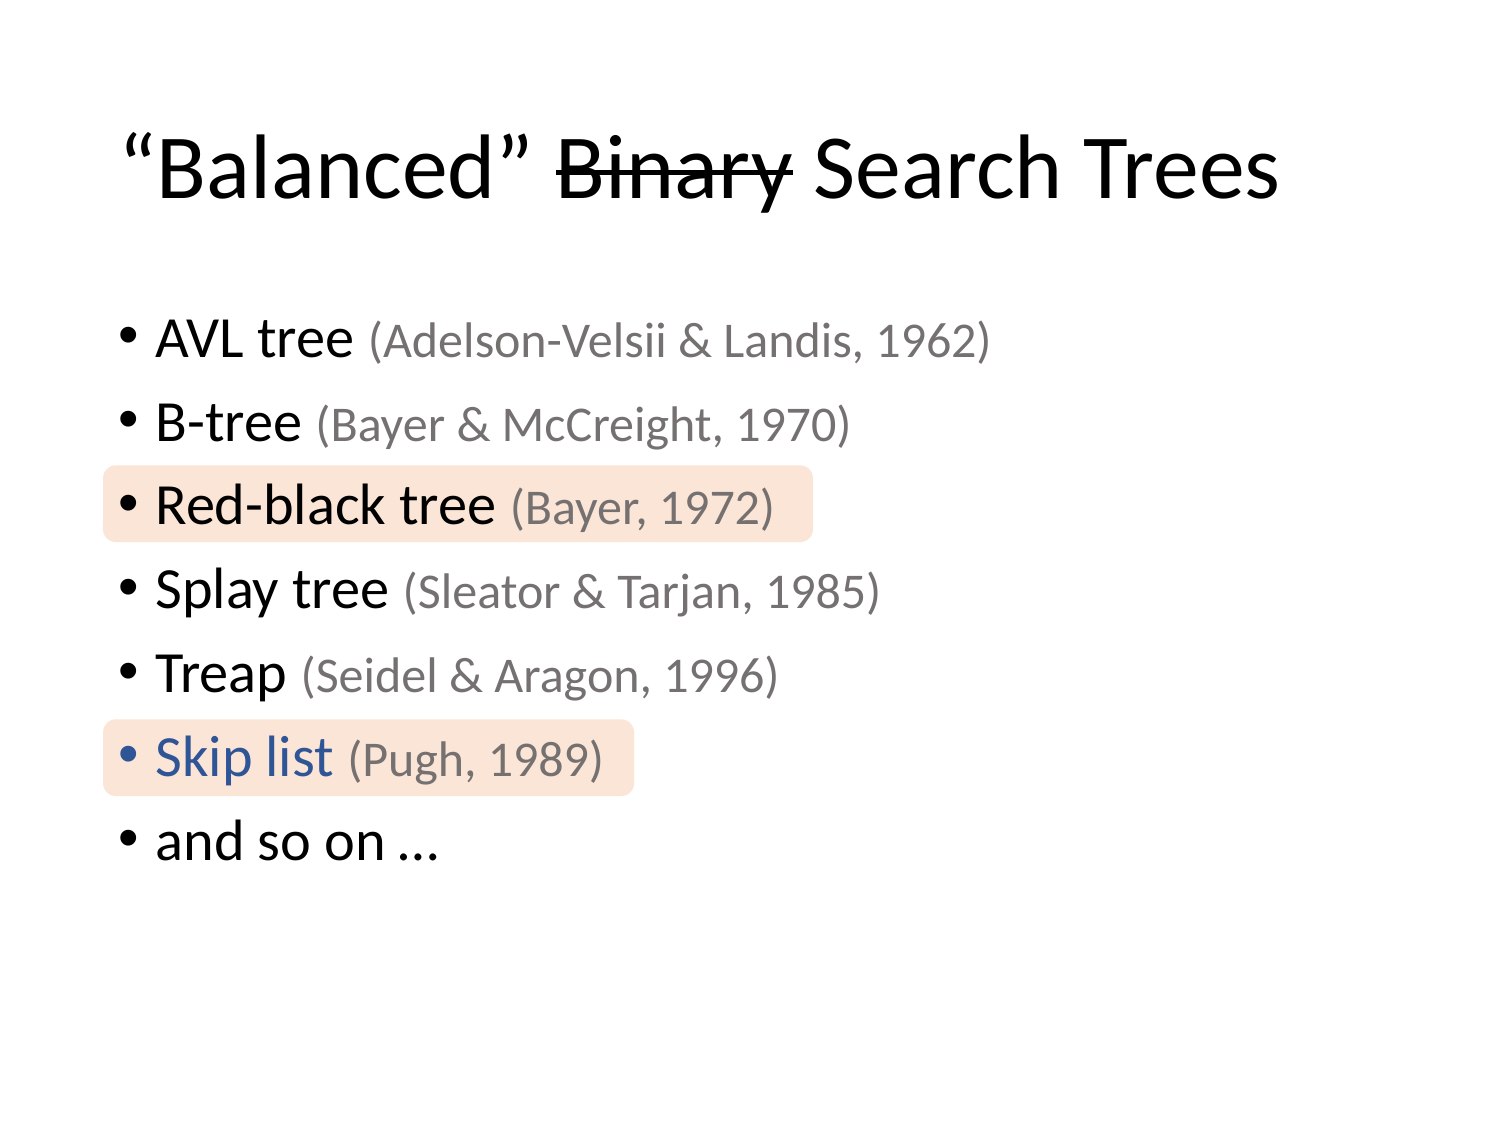

# “Balanced” Binary Search Trees
AVL tree (Adelson-Velsii & Landis, 1962)
B-tree (Bayer & McCreight, 1970)
Red-black tree (Bayer, 1972)
Splay tree (Sleator & Tarjan, 1985)
Treap (Seidel & Aragon, 1996)
Skip list (Pugh, 1989)
and so on …